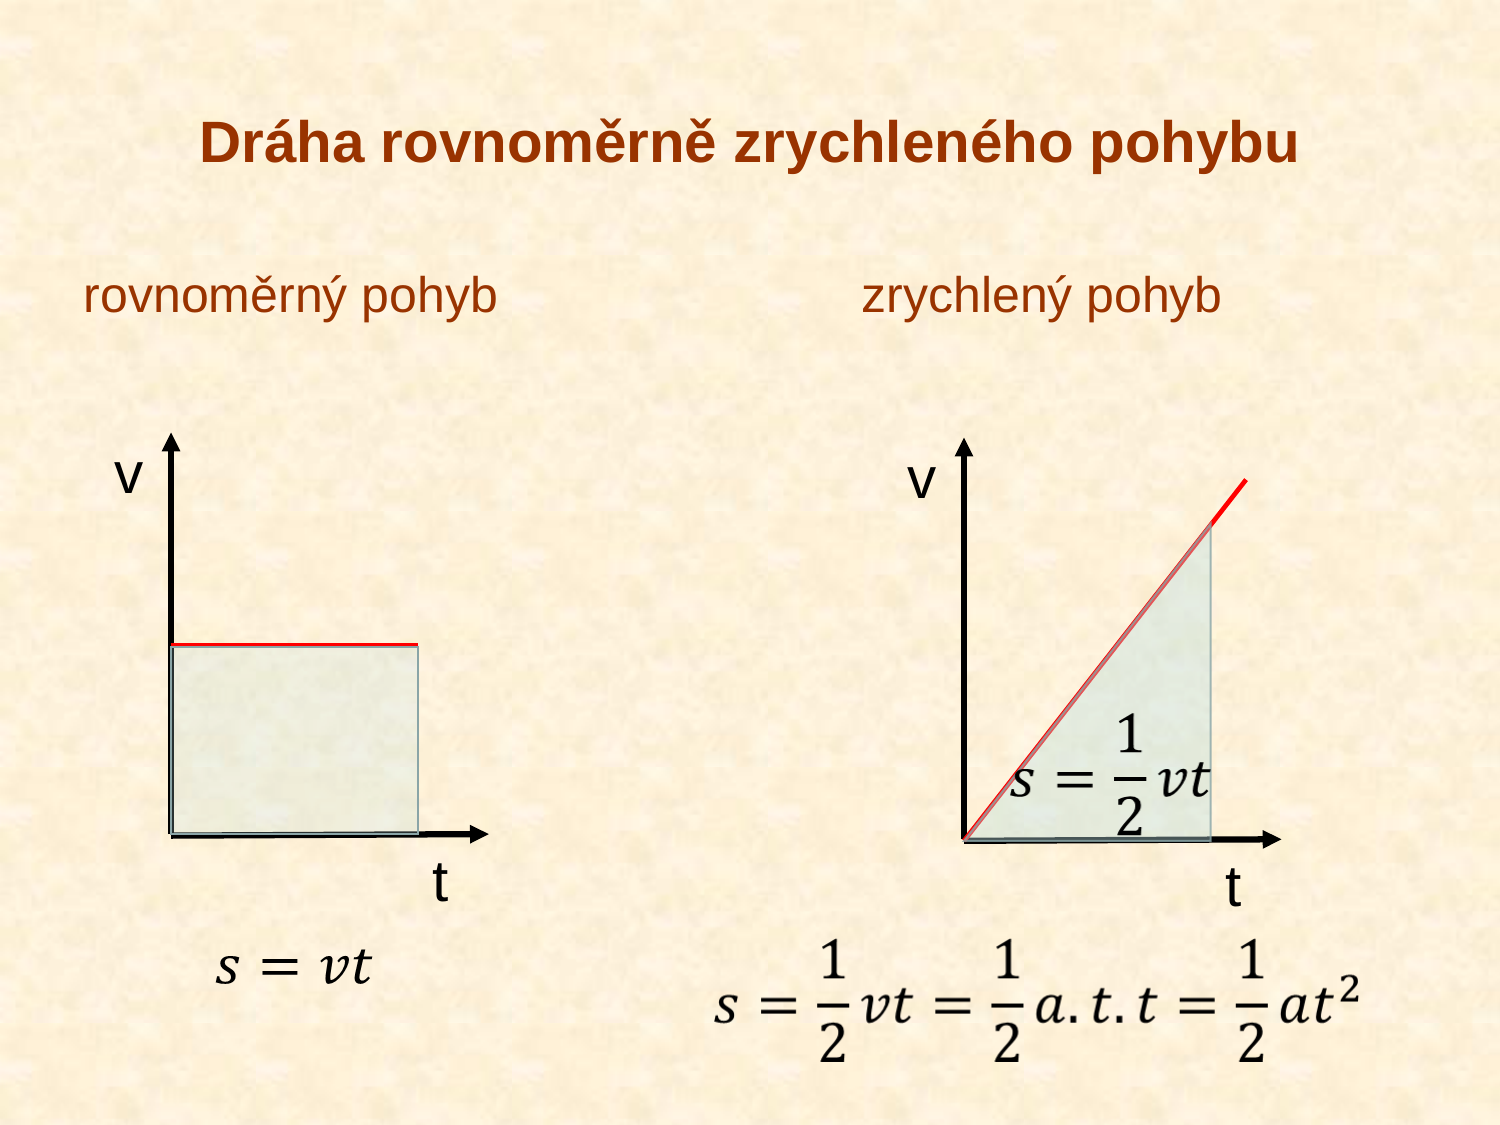

# Dráha rovnoměrně zrychleného pohybu
rovnoměrný pohyb			  zrychlený pohyb
v
v

t
t